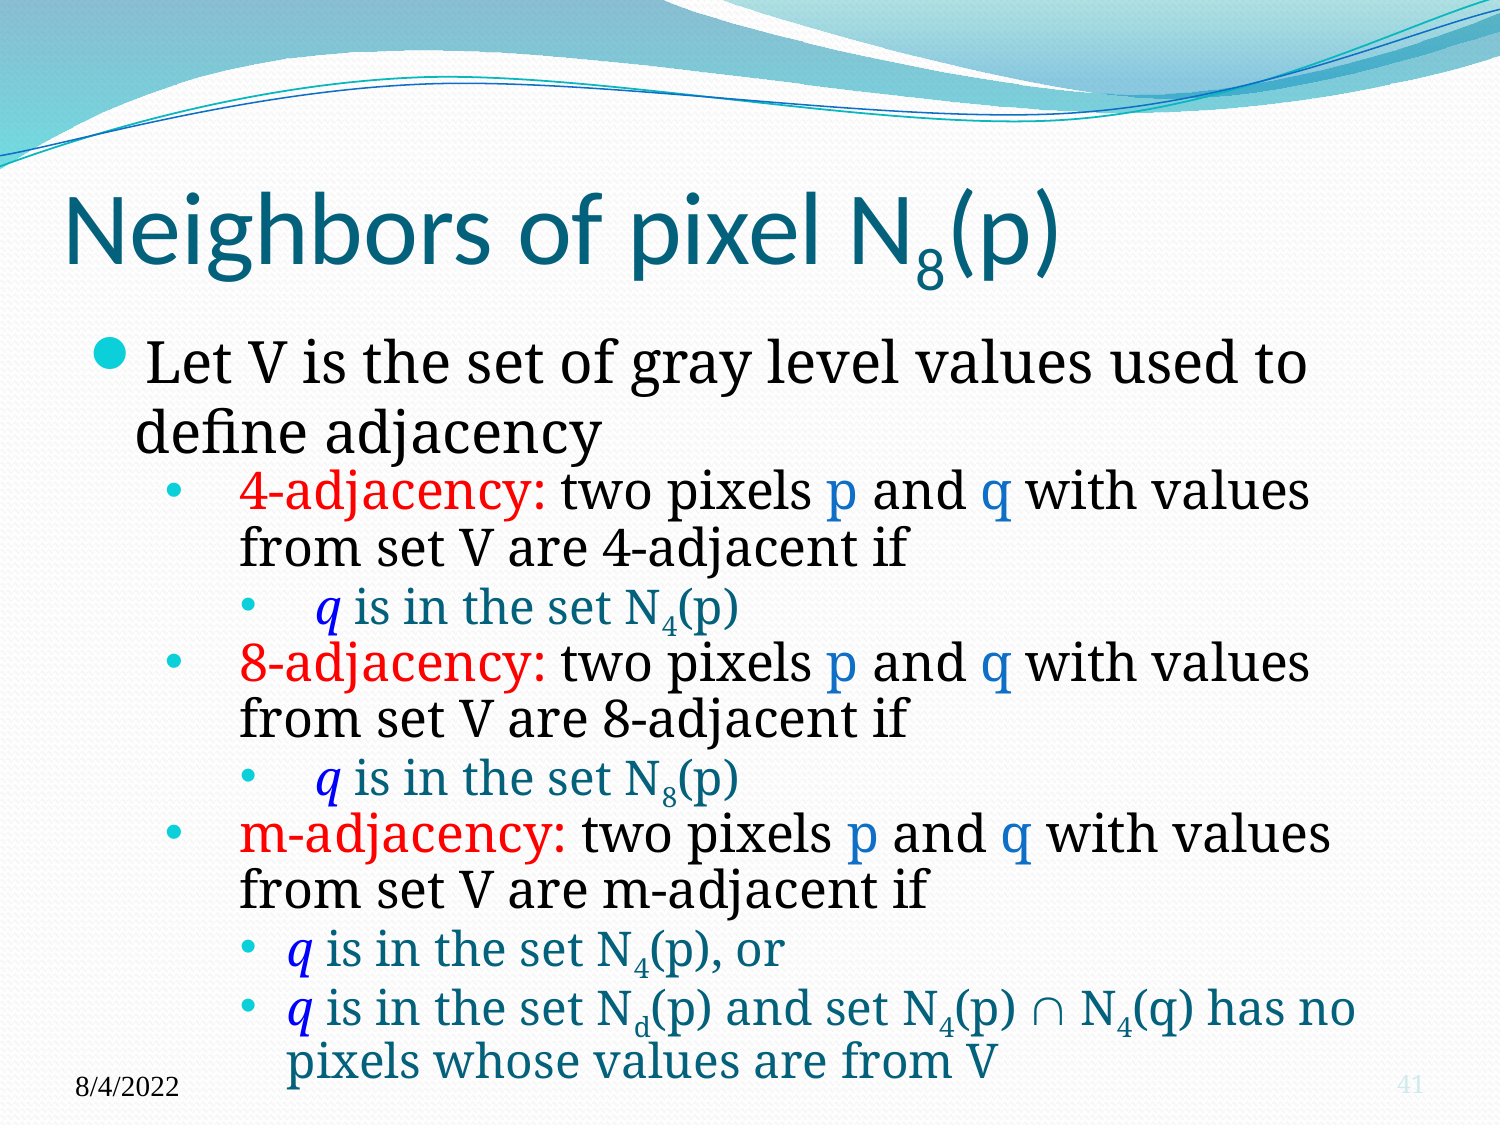

Neighbors of pixel N8(p)
Let V is the set of gray level values used to define adjacency
4-adjacency: two pixels p and q with values from set V are 4-adjacent if
q is in the set N4(p)
8-adjacency: two pixels p and q with values from set V are 8-adjacent if
q is in the set N8(p)
m-adjacency: two pixels p and q with values from set V are m-adjacent if
q is in the set N4(p), or
q is in the set Nd(p) and set N4(p) ∩ N4(q) has no pixels whose values are from V

8/4/2022
41